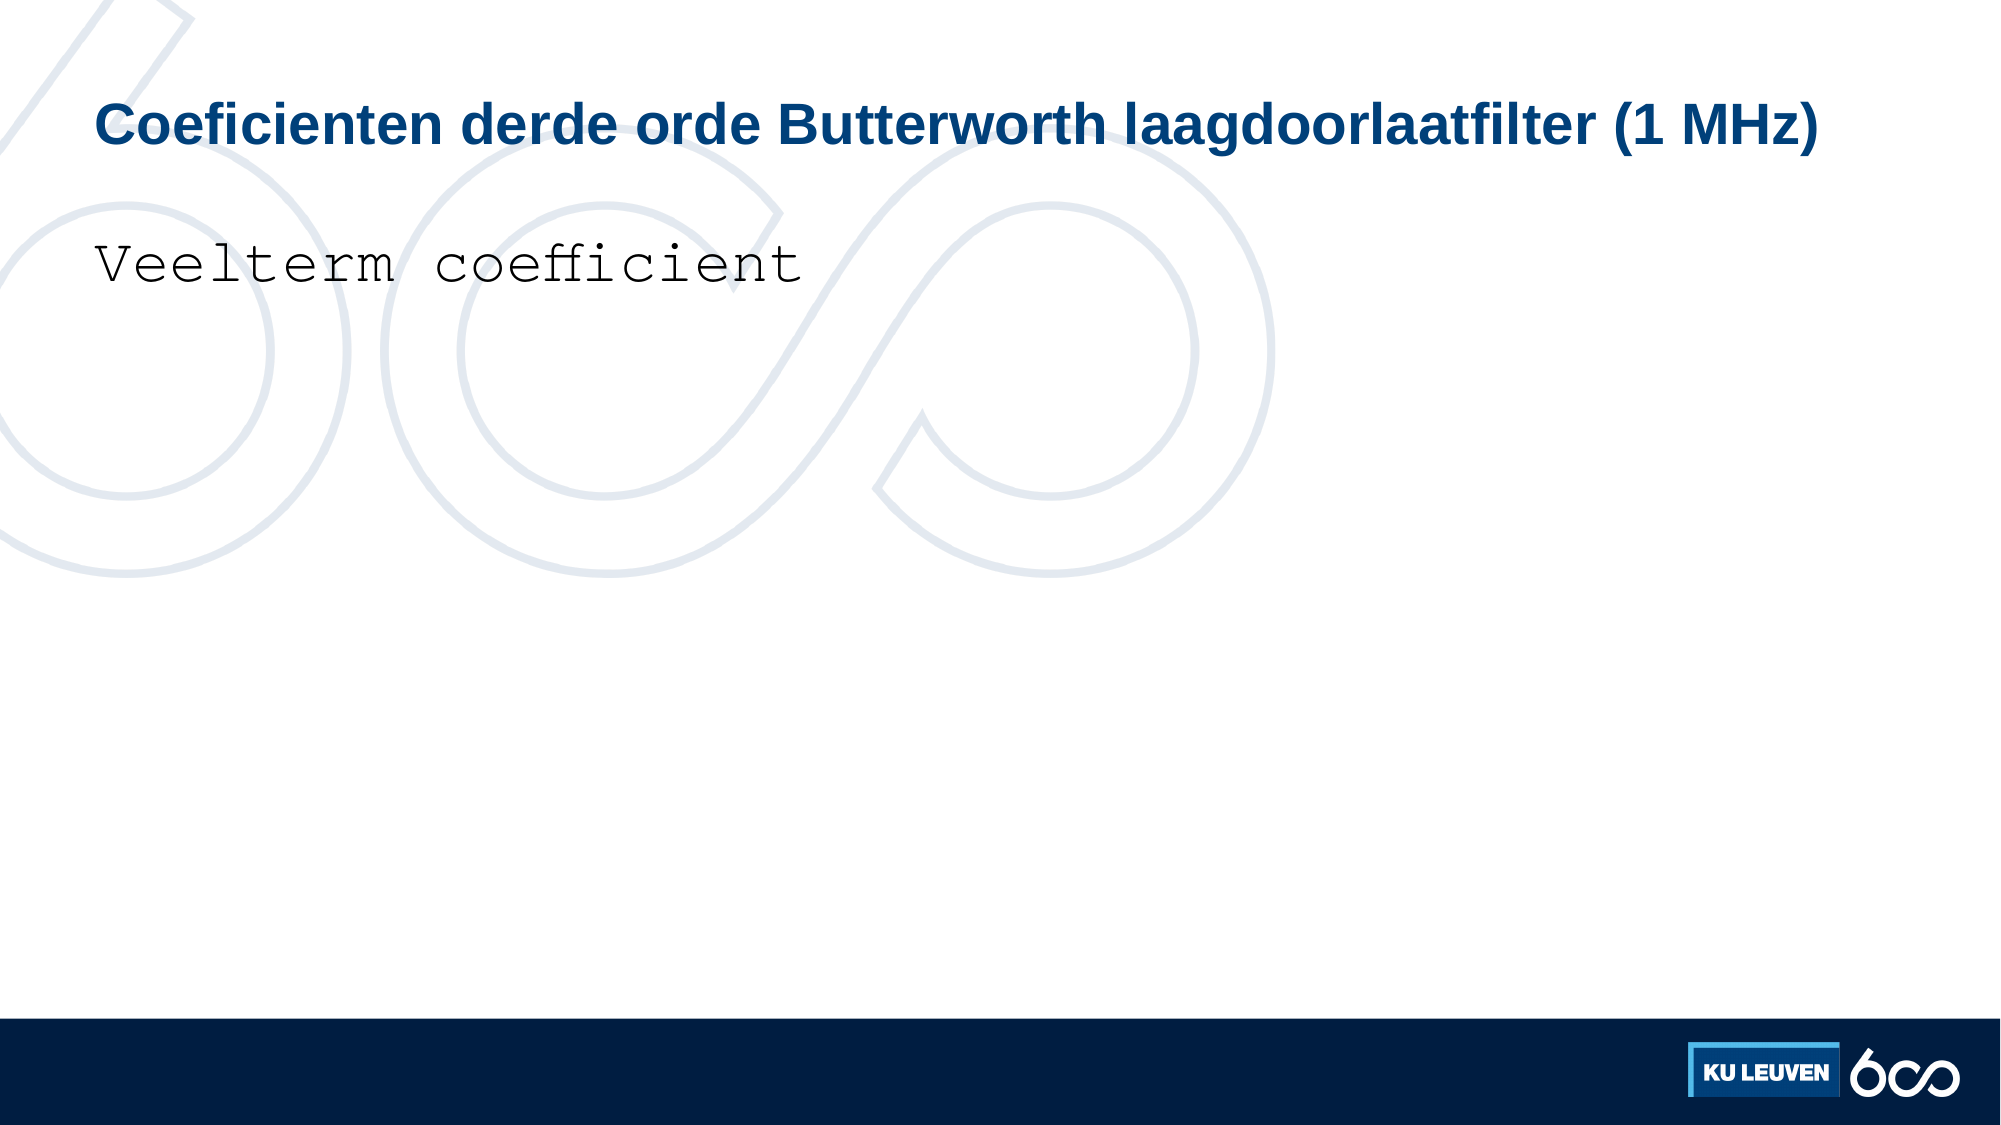

# Coeficienten derde orde Butterworth laagdoorlaatfilter (1 MHz)
Veelterm coefficient